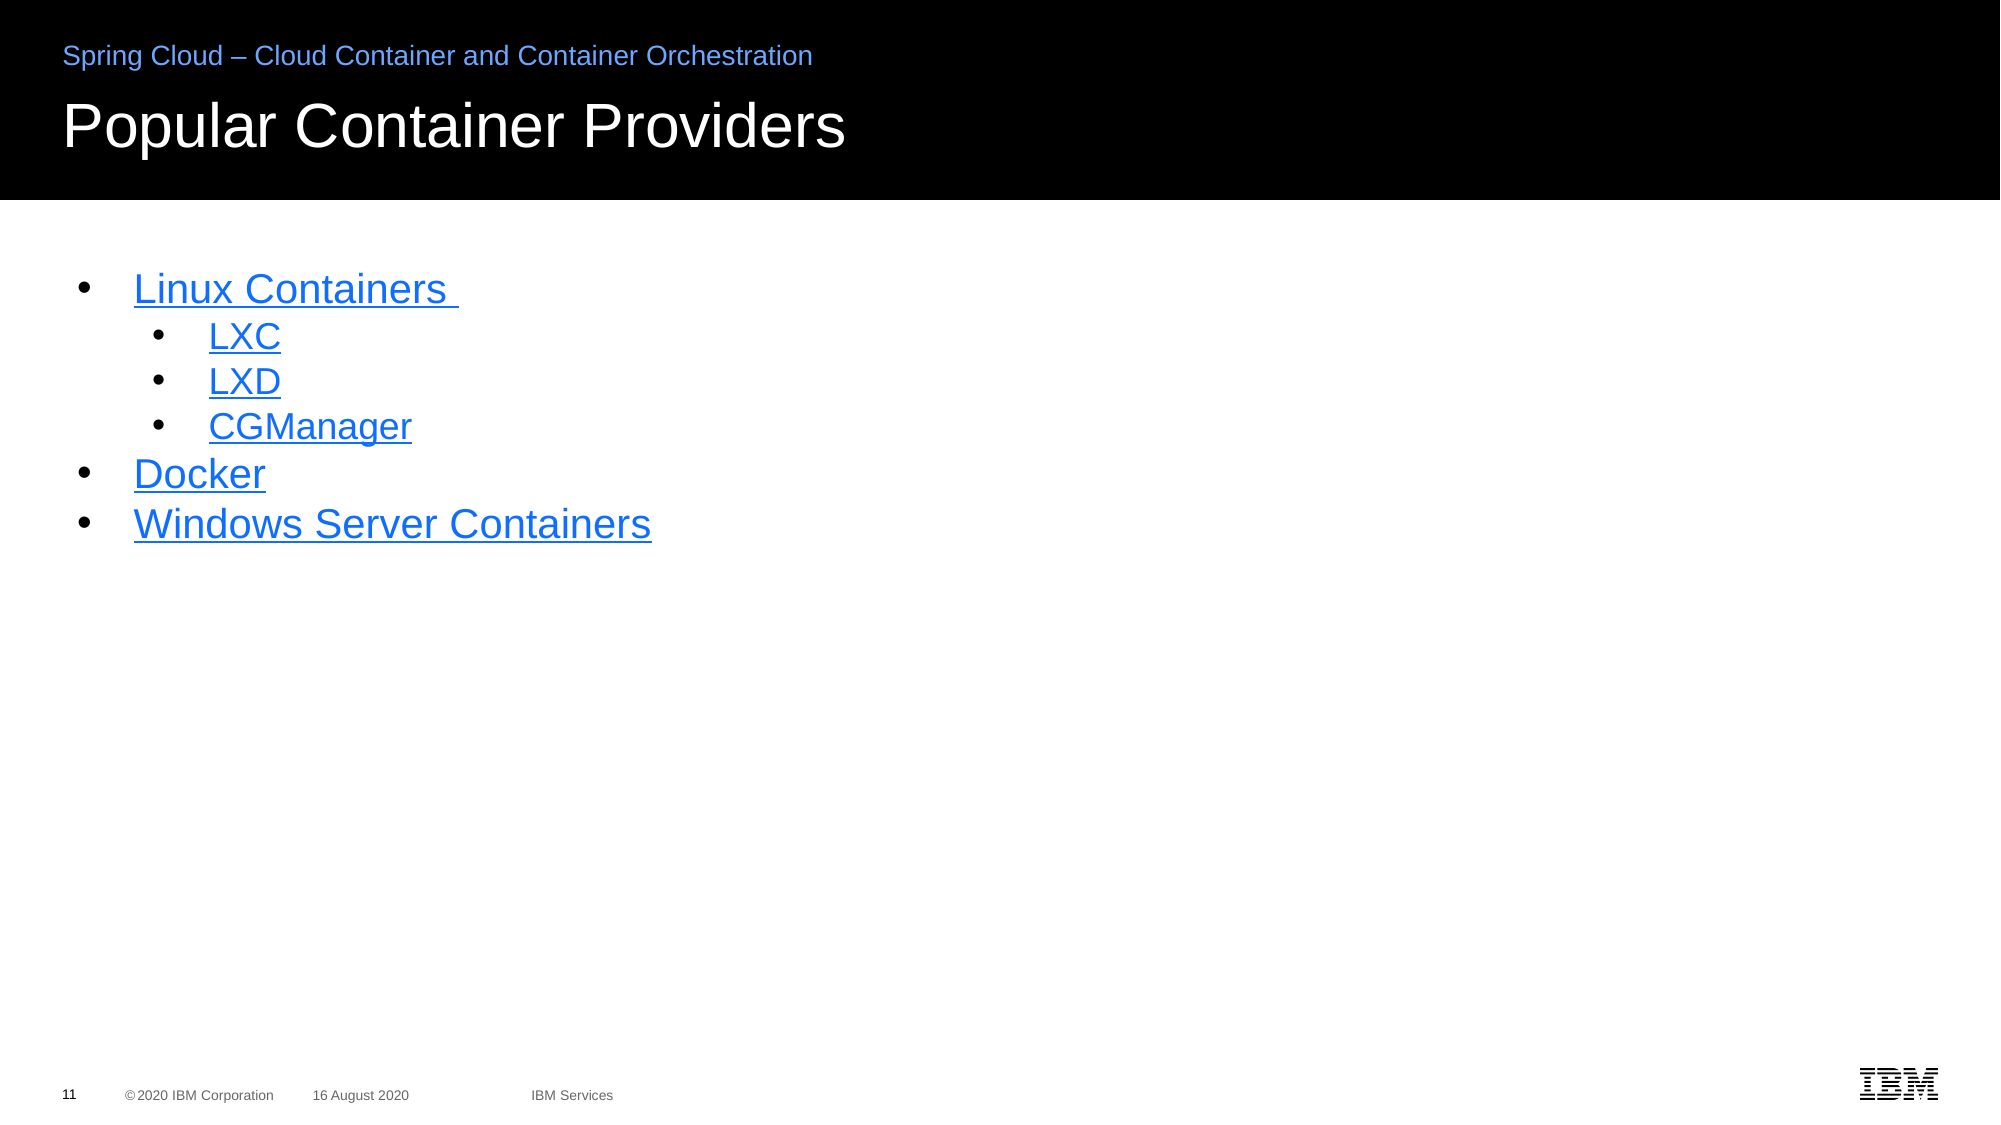

Spring Cloud – Cloud Container and Container Orchestration
# Popular Container Providers
Linux Containers
LXC
LXD
CGManager
Docker
Windows Server Containers